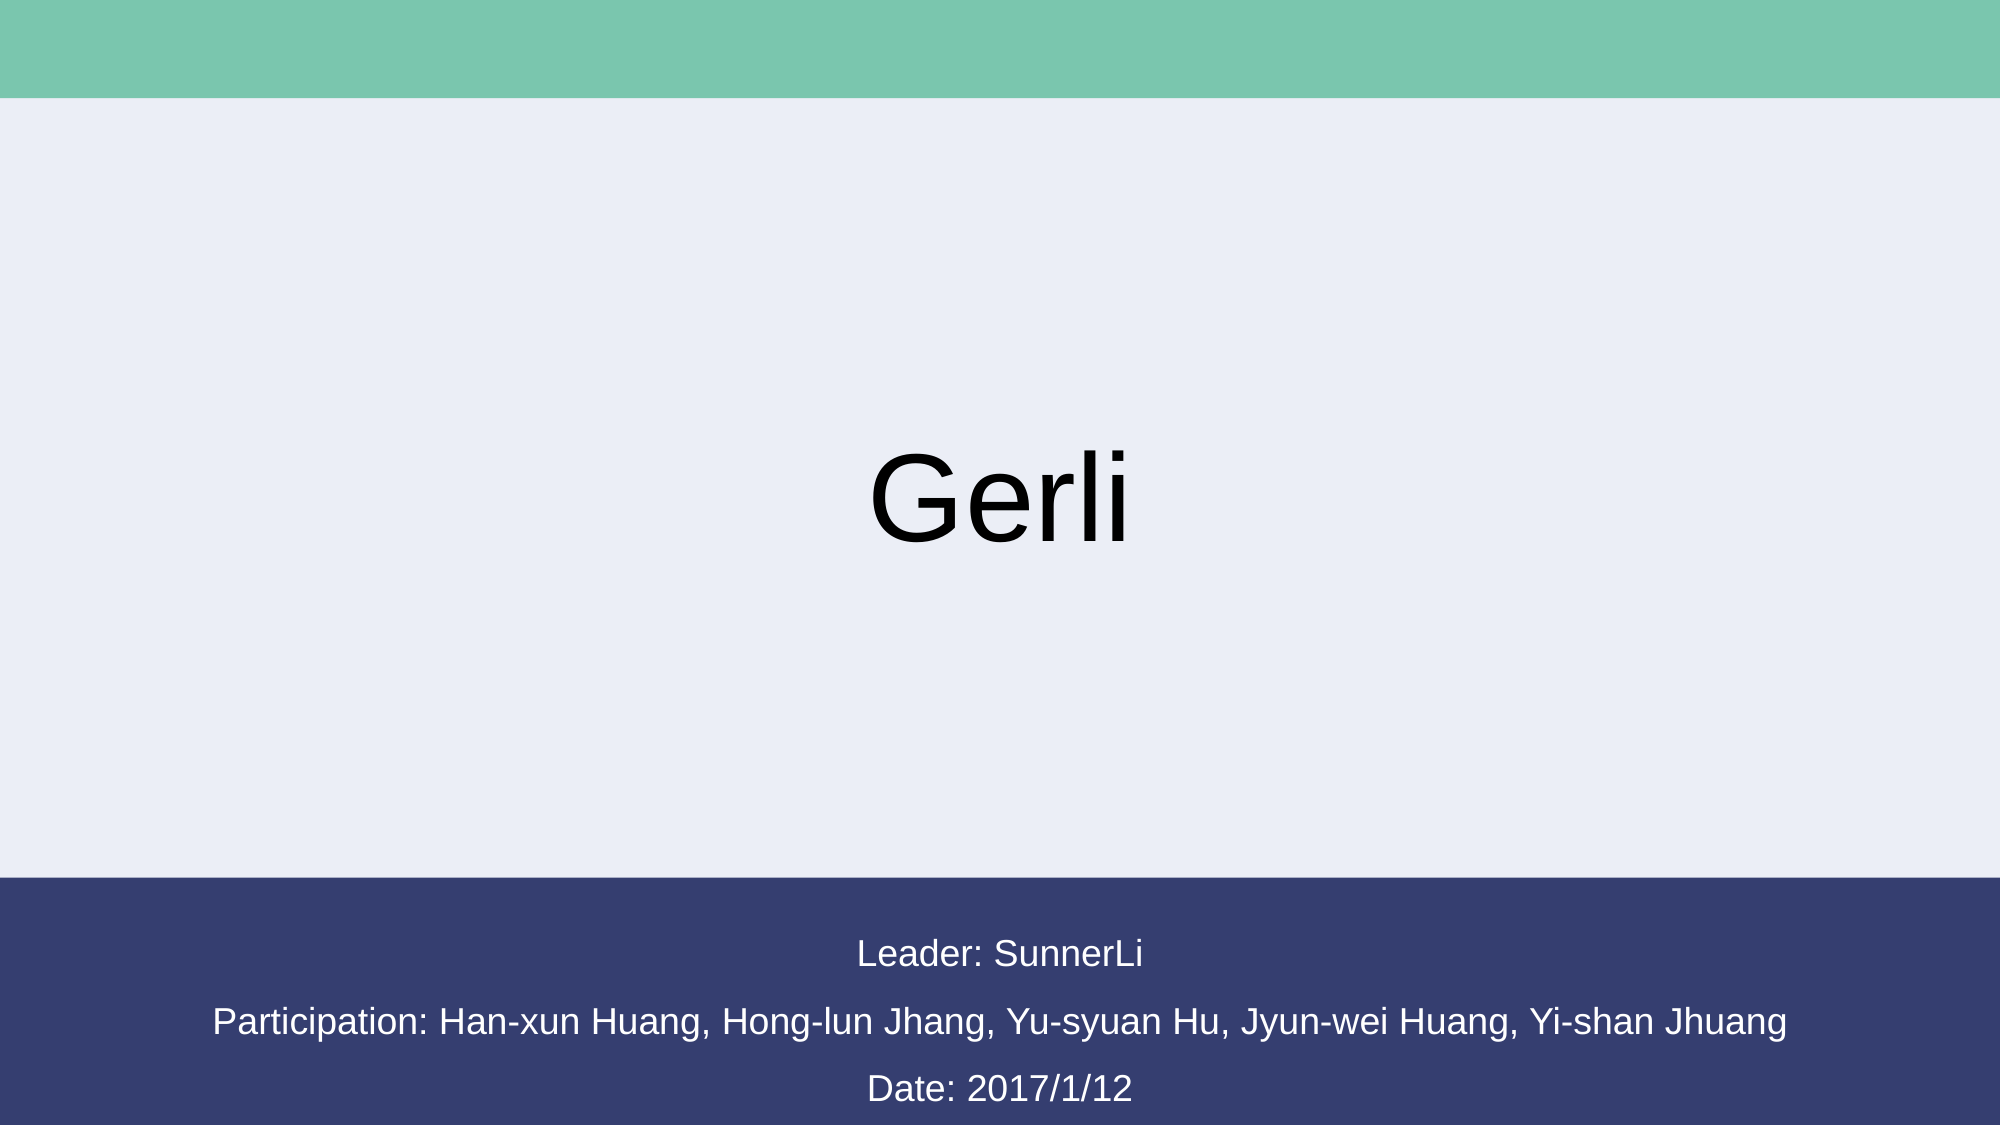

# Gerli

Leader: SunnerLi
Participation: Han-xun Huang, Hong-lun Jhang, Yu-syuan Hu, Jyun-wei Huang, Yi-shan Jhuang
Date: 2017/1/12